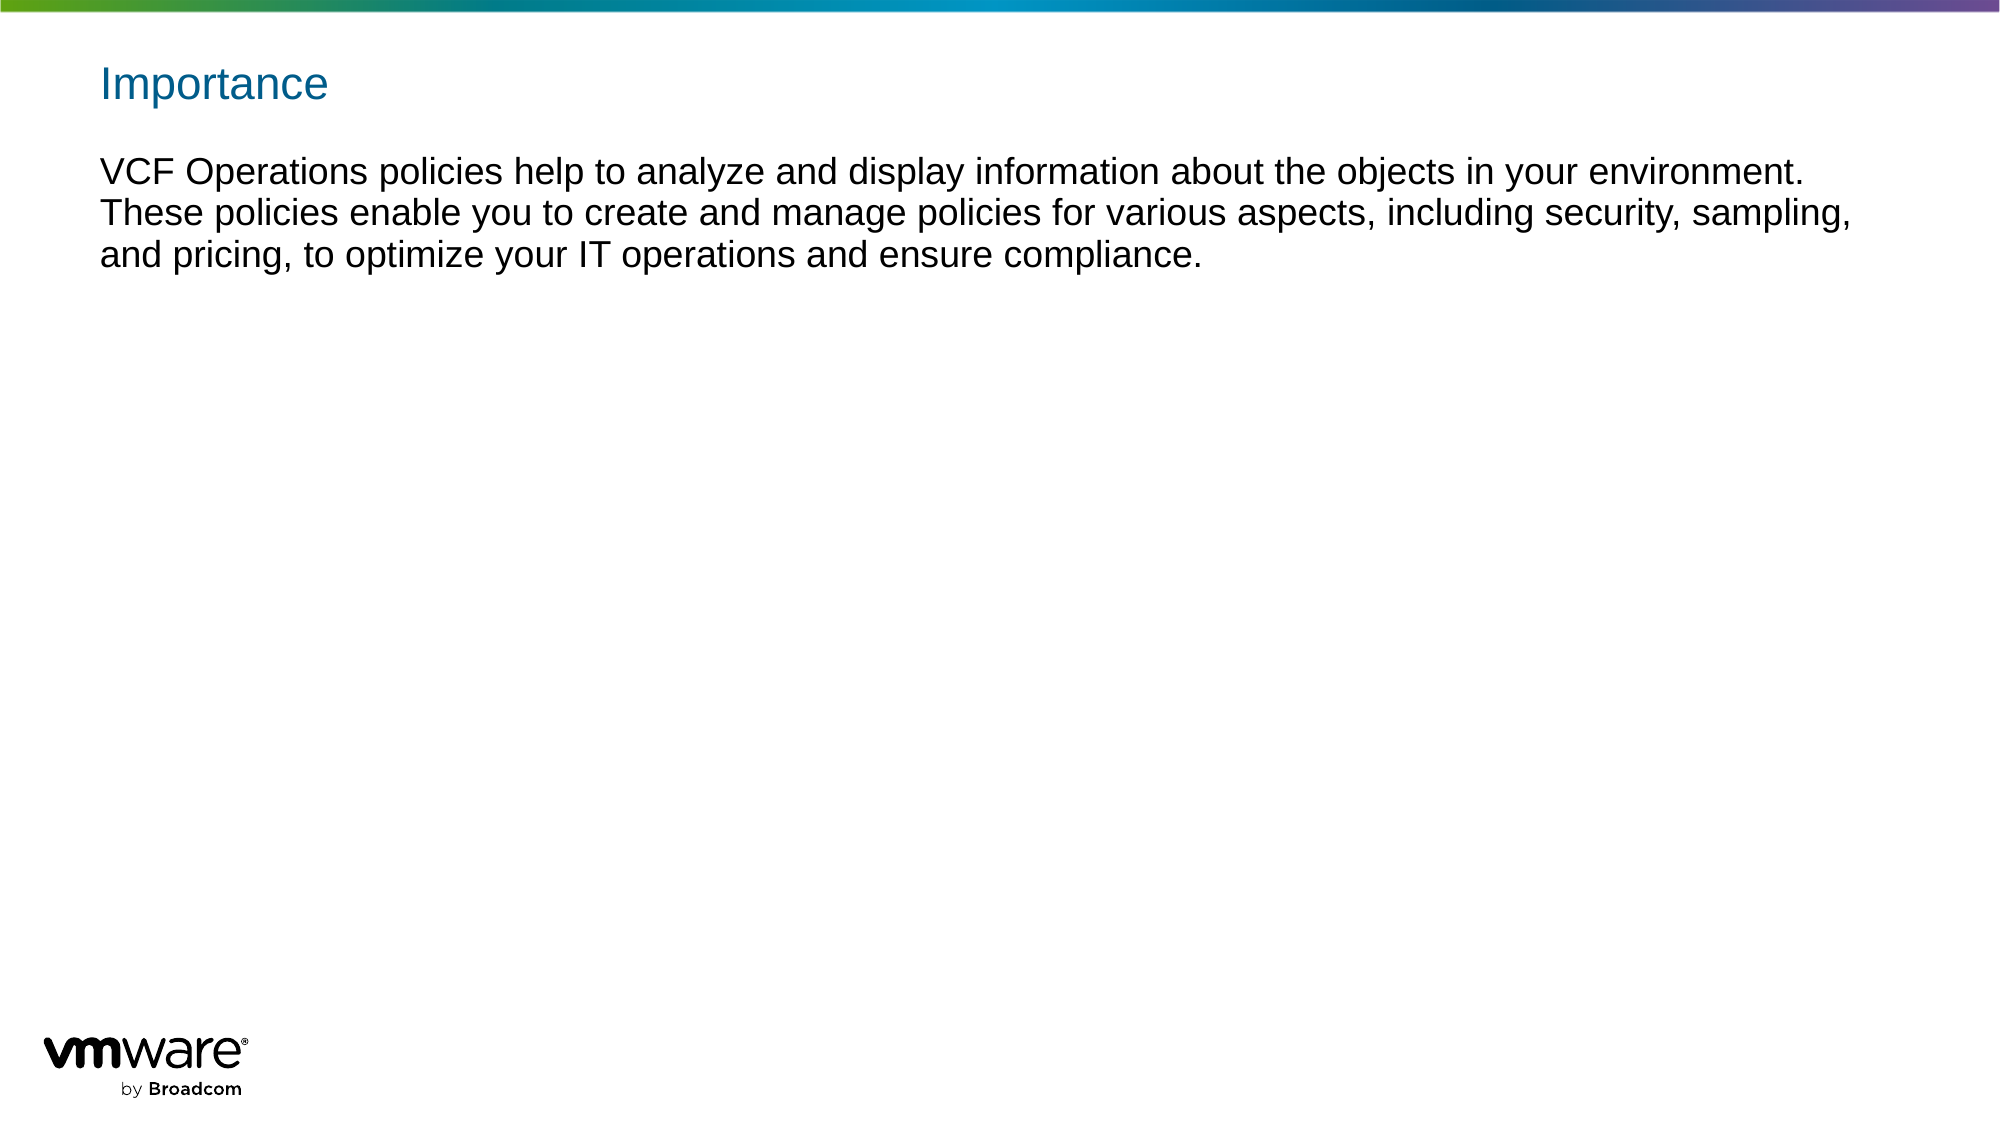

# Importance
VCF Operations policies help to analyze and display information about the objects in your environment. These policies enable you to create and manage policies for various aspects, including security, sampling, and pricing, to optimize your IT operations and ensure compliance.